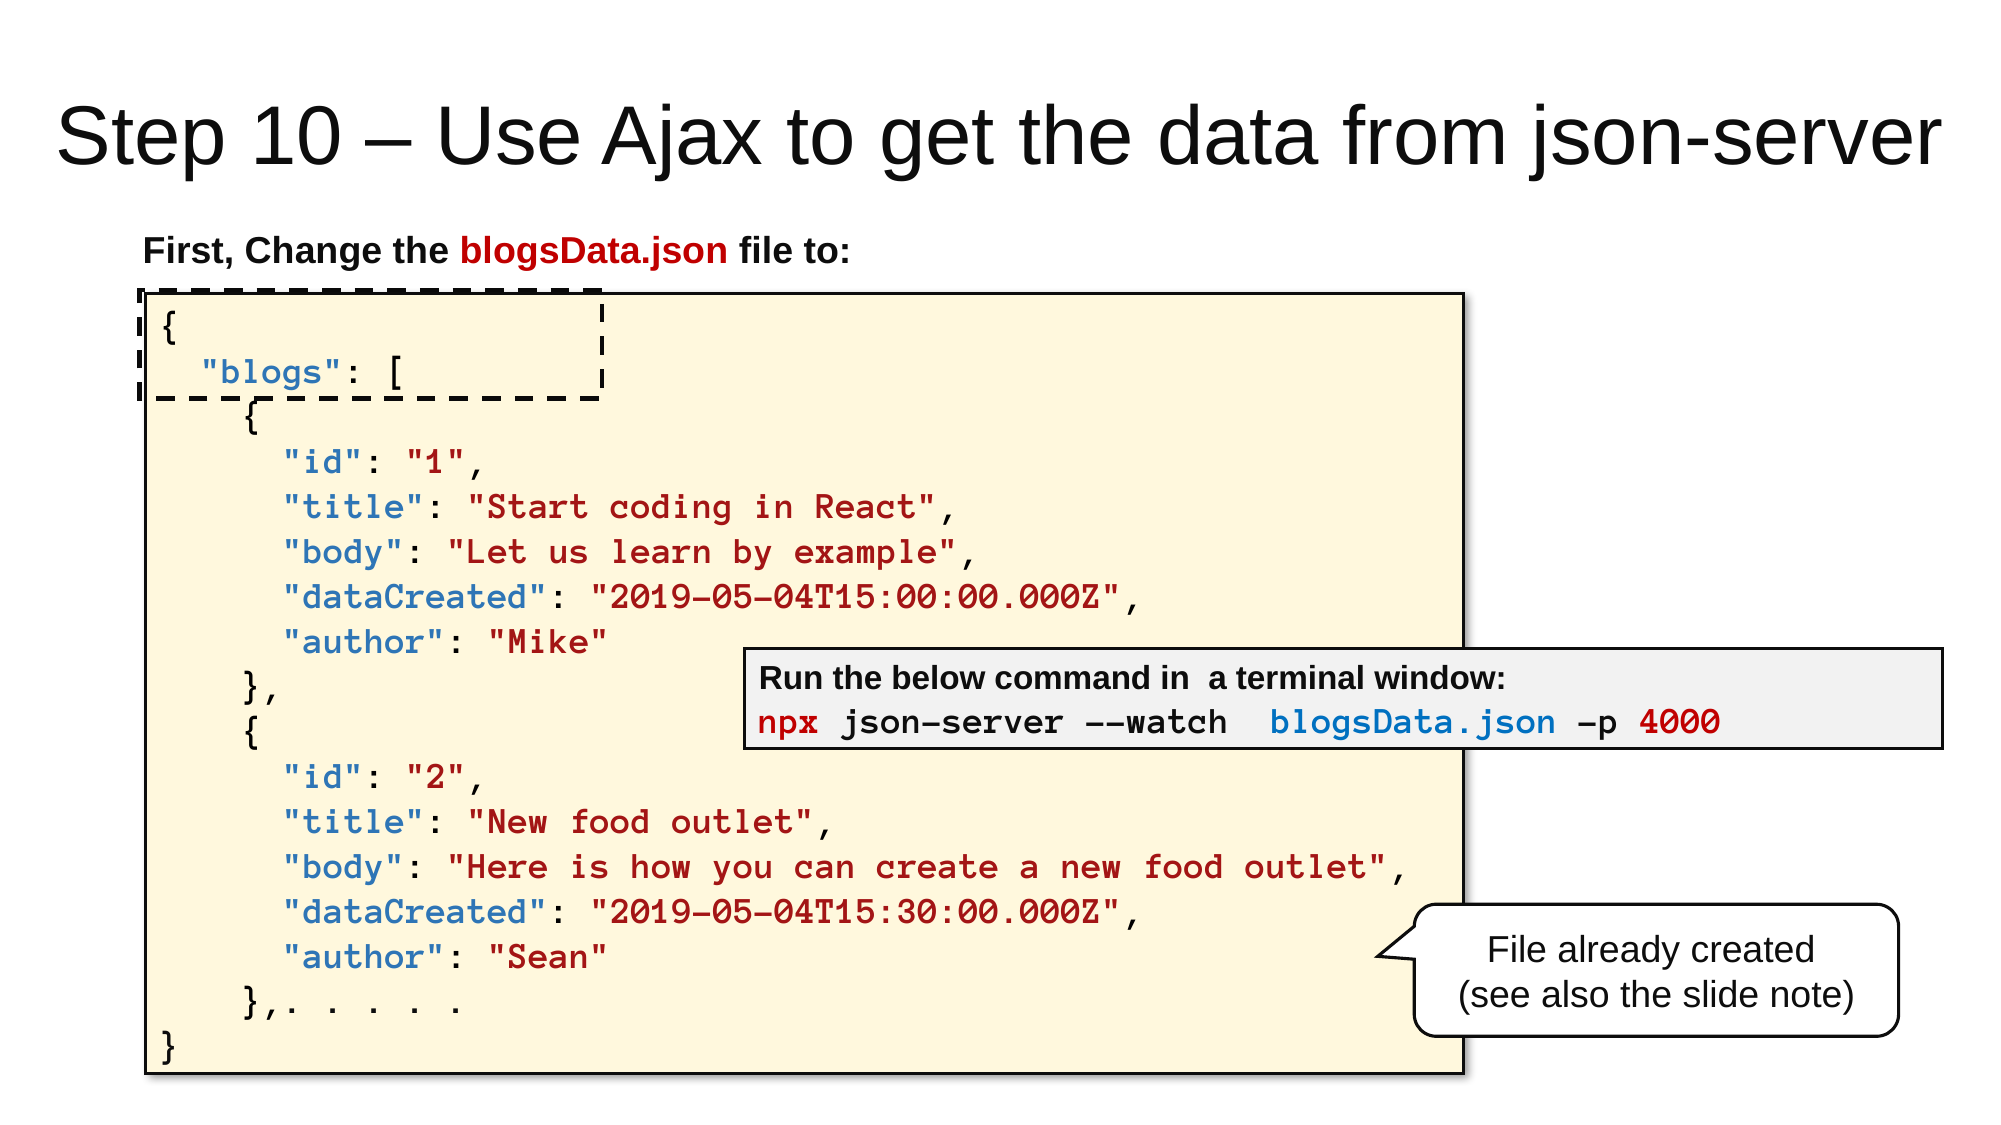

# Step 10 – Use Ajax to get the data from json-server
First, Change the blogsData.json file to:

{
  "blogs": [
    {
      "id": "1",
      "title": "Start coding in React",
      "body": "Let us learn by example",
      "dataCreated": "2019-05-04T15:00:00.000Z",
      "author": "Mike"
    },
    {
      "id": "2",
      "title": "New food outlet",
      "body": "Here is how you can create a new food outlet",
      "dataCreated": "2019-05-04T15:30:00.000Z",
      "author": "Sean"
    },. . . . .
}
Run the below command in  a terminal window:
npx json-server --watch  blogsData.json -p 4000
File already created
(see also the slide note)